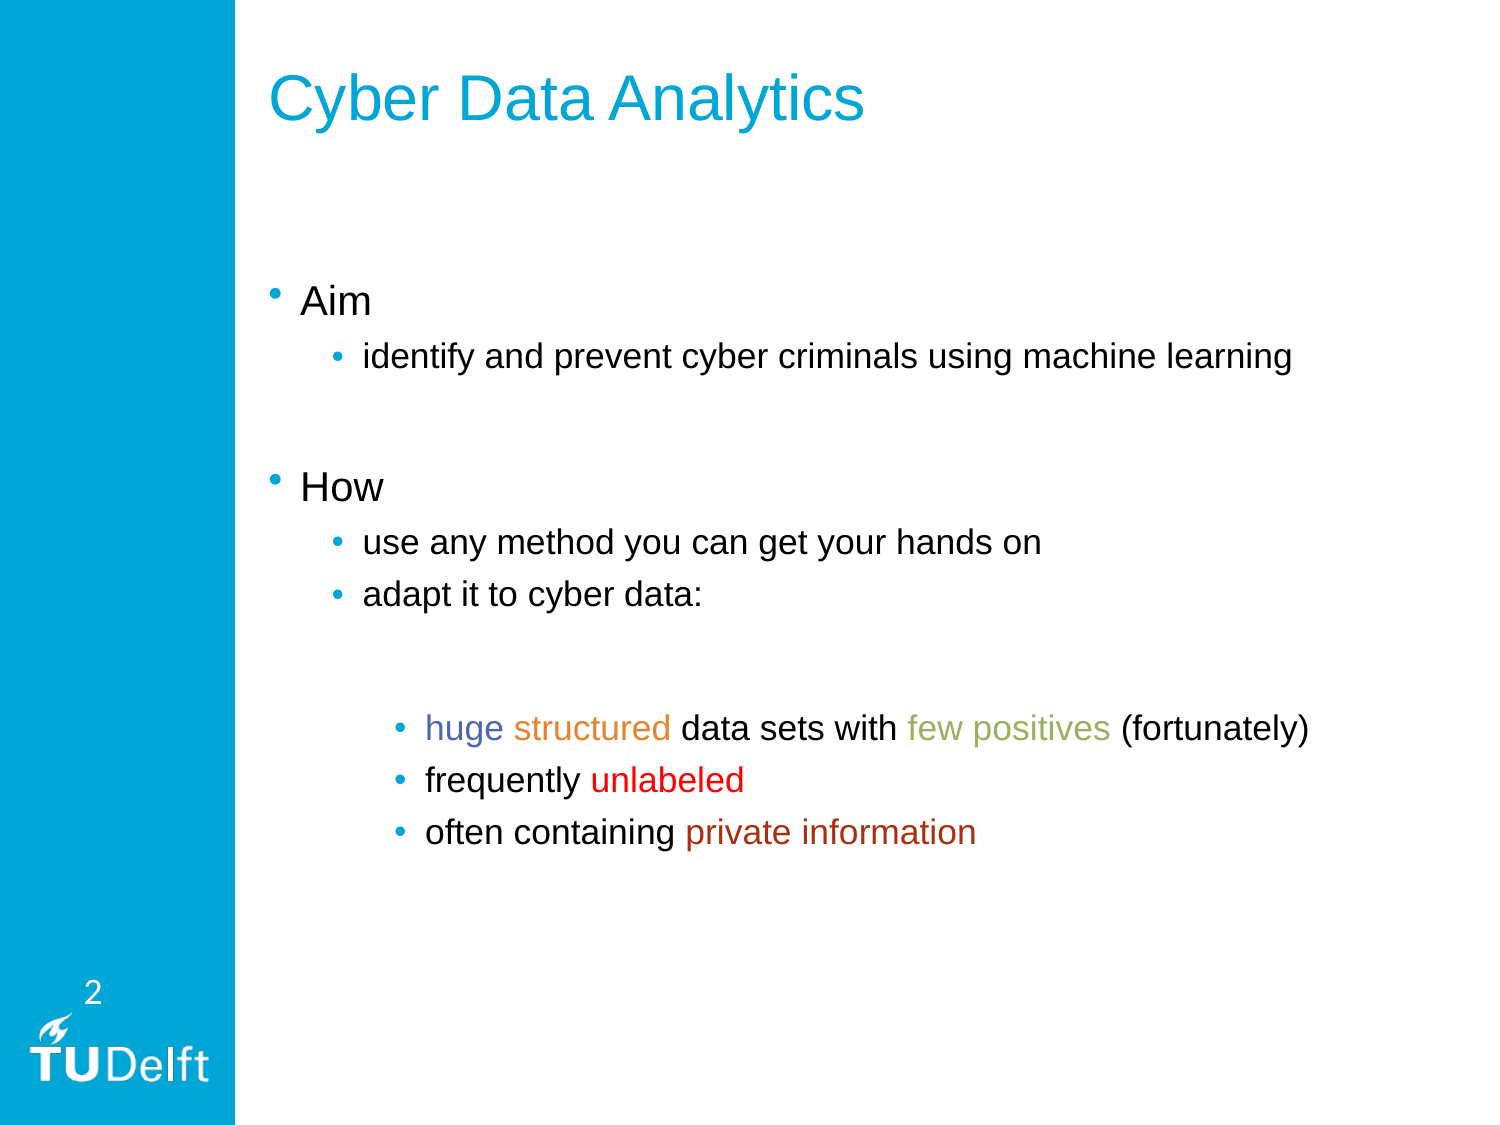

# Cyber Data Analytics
Aim
identify and prevent cyber criminals using machine learning

How
use any method you can get your hands on
adapt it to cyber data:

huge structured data sets with few positives (fortunately)
frequently unlabeled
often containing private information